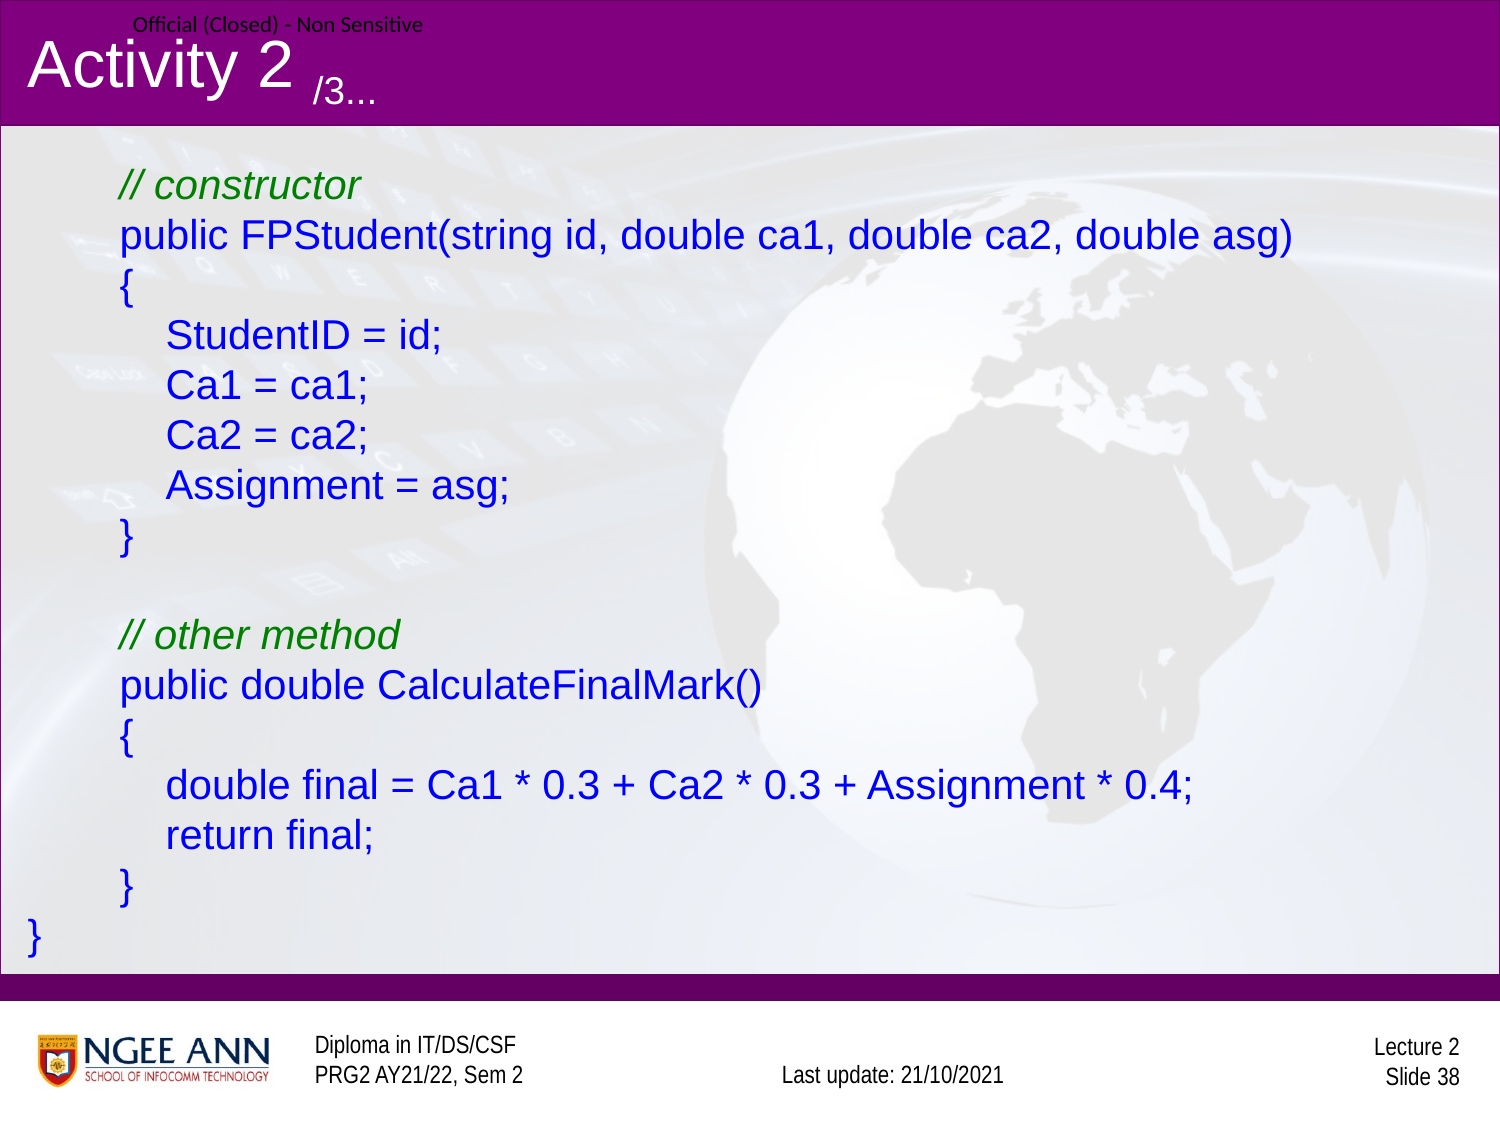

# Activity 2 /3...
        // constructor
        public FPStudent(string id, double ca1, double ca2, double asg)
        {
            StudentID = id;
            Ca1 = ca1;
            Ca2 = ca2;
            Assignment = asg;
        }

        // other method
        public double CalculateFinalMark()
        {
            double final = Ca1 * 0.3 + Ca2 * 0.3 + Assignment * 0.4;
            return final;
        }
}